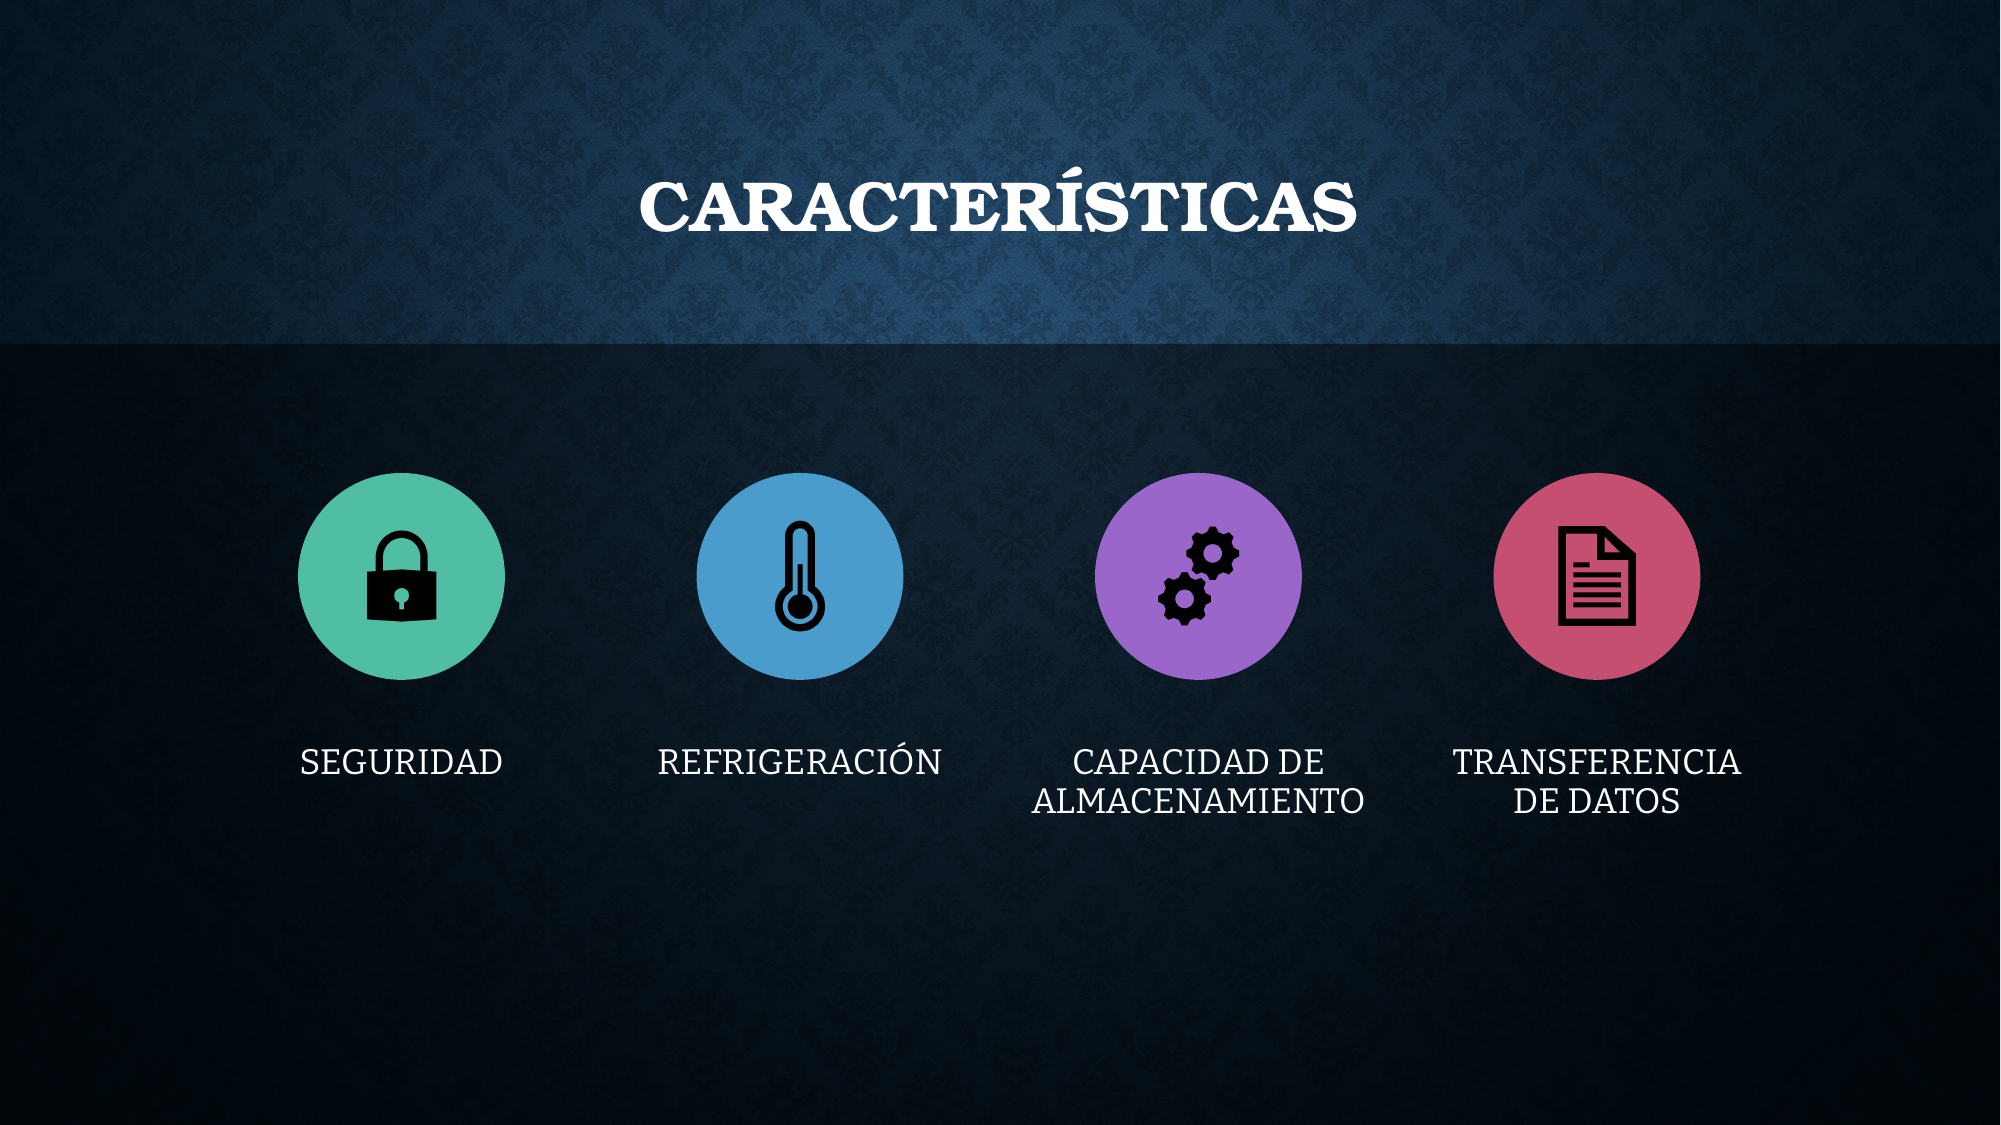

# características

Seguridad
Refrigeración
Capacidad de almacenamiento
Transferencia de datos